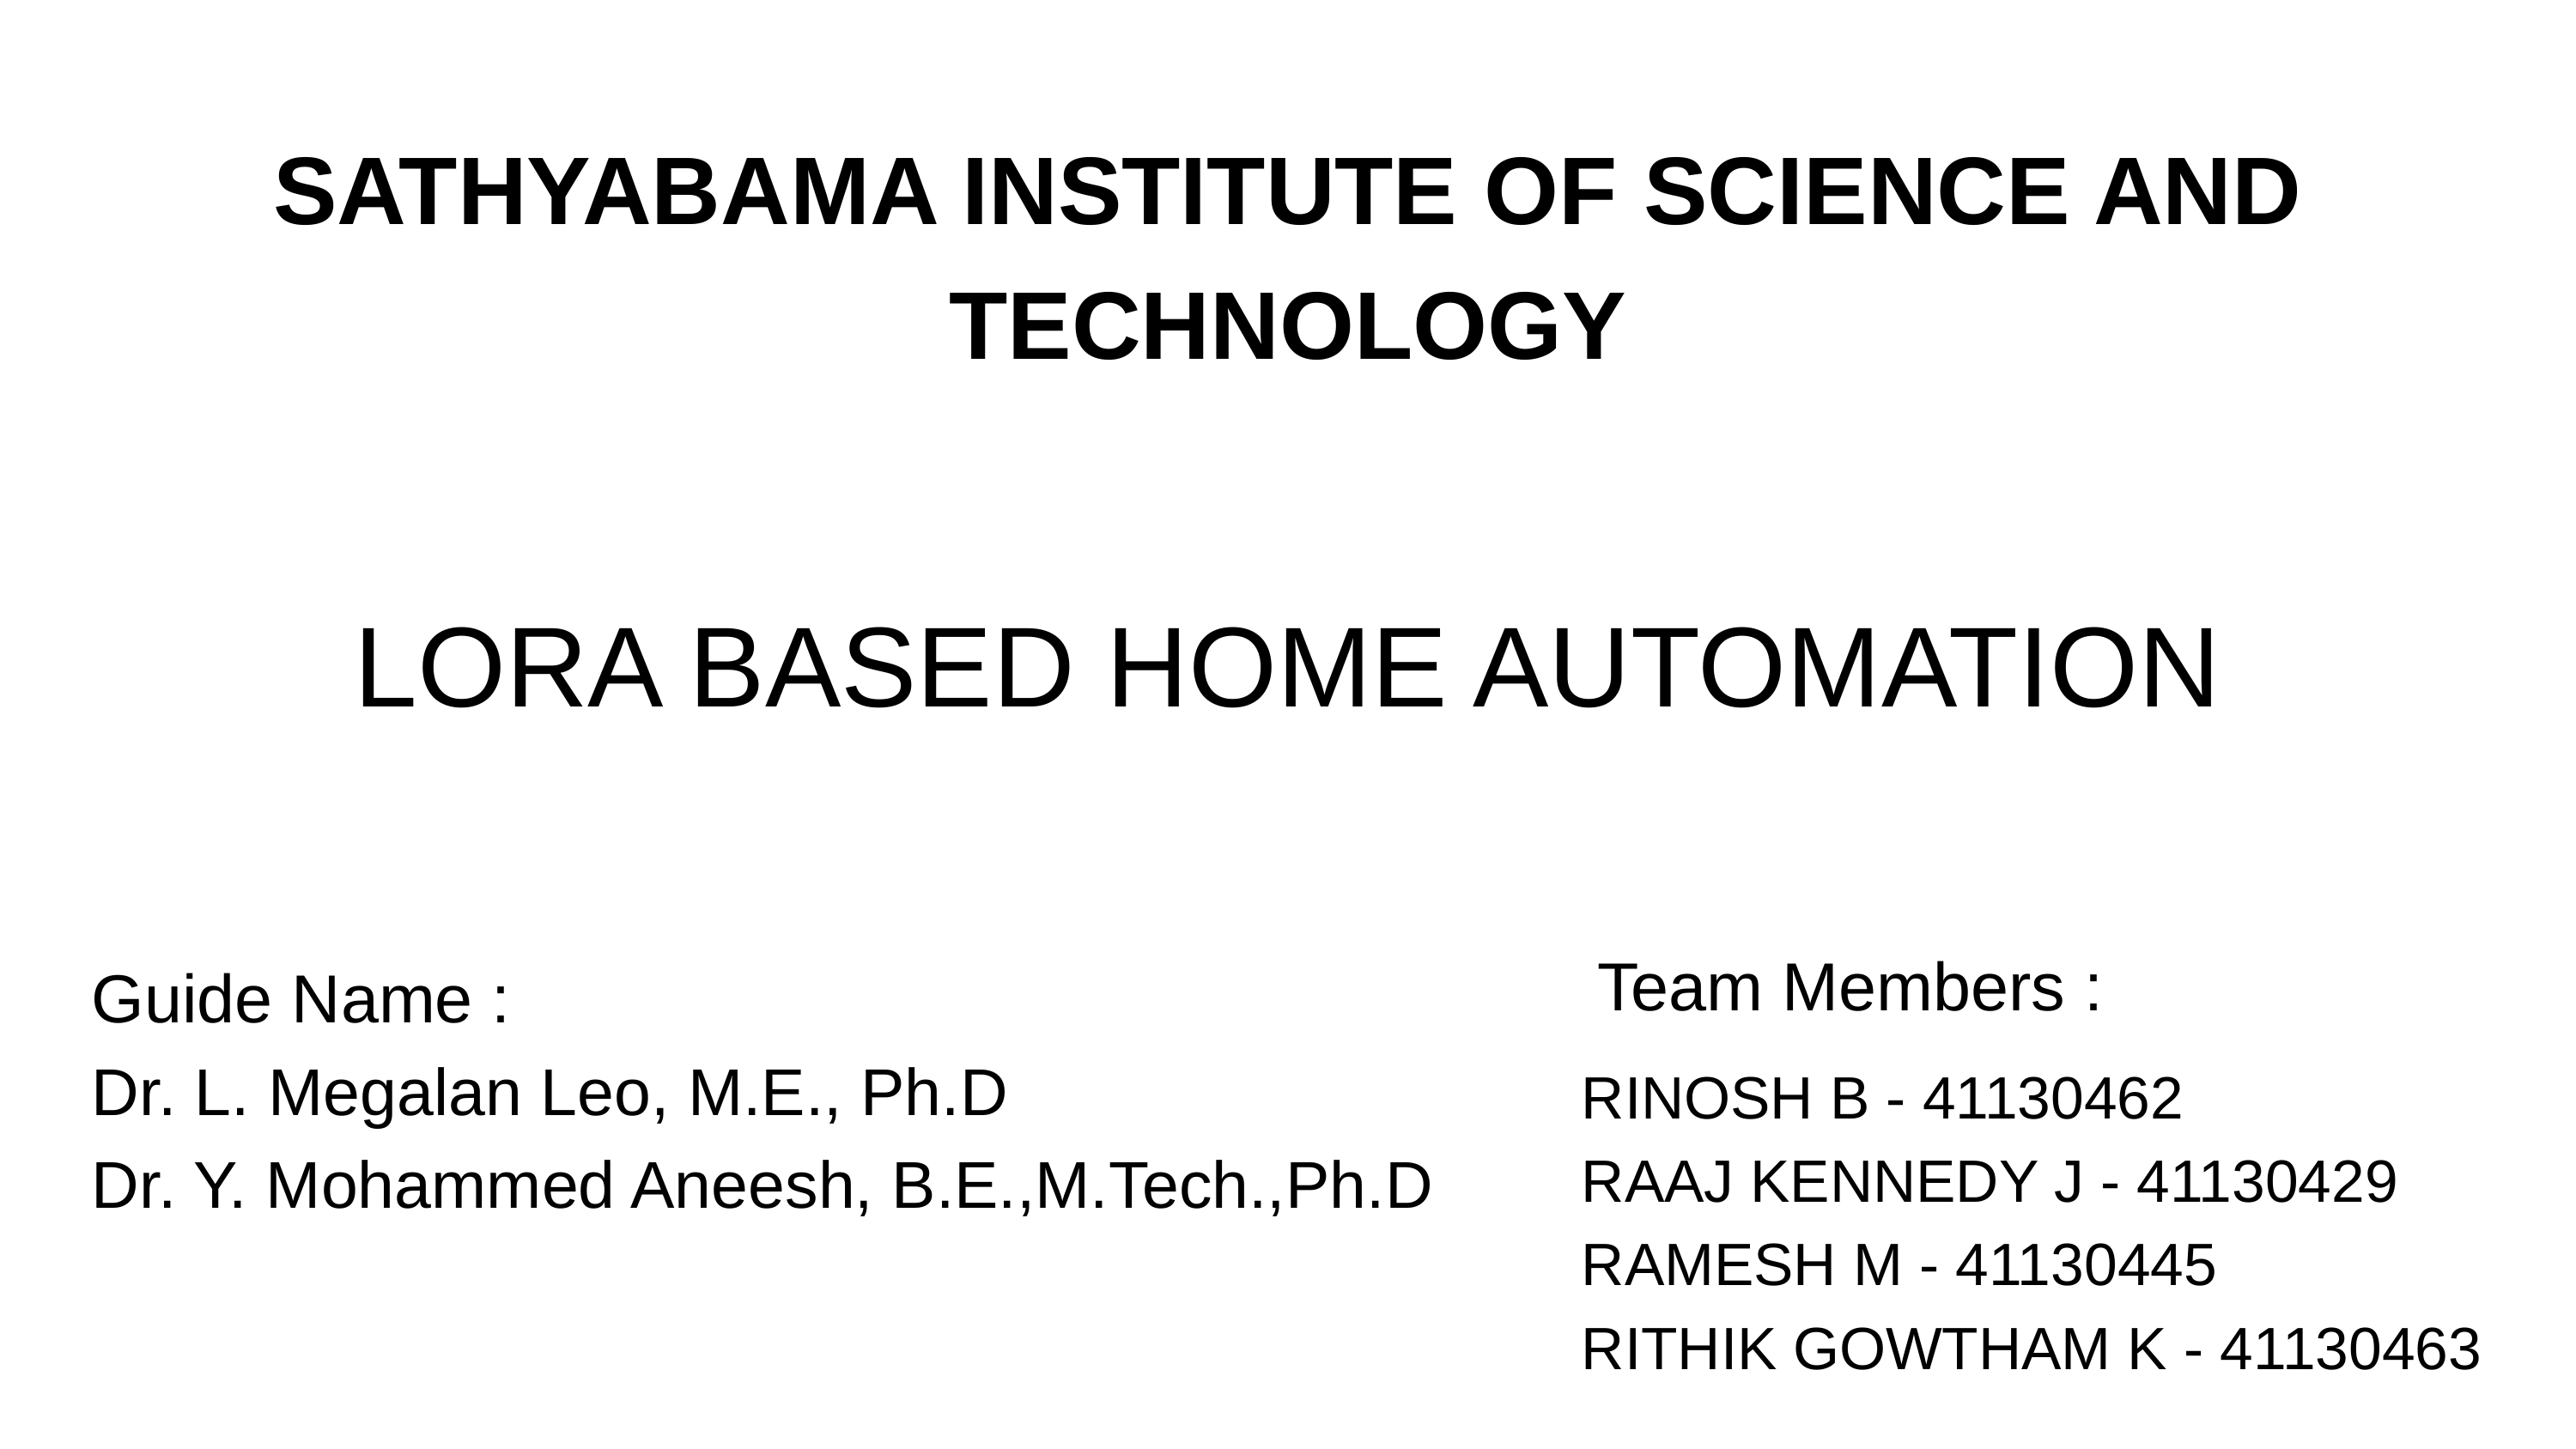

SATHYABAMA INSTITUTE OF SCIENCE AND TECHNOLOGY
LORA BASED HOME AUTOMATION
Team Members :
Guide Name :
Dr. L. Megalan Leo, M.E., Ph.D
Dr. Y. Mohammed Aneesh, B.E.,M.Tech.,Ph.D
RINOSH B - 41130462
RAAJ KENNEDY J - 41130429
RAMESH M - 41130445
RITHIK GOWTHAM K - 41130463